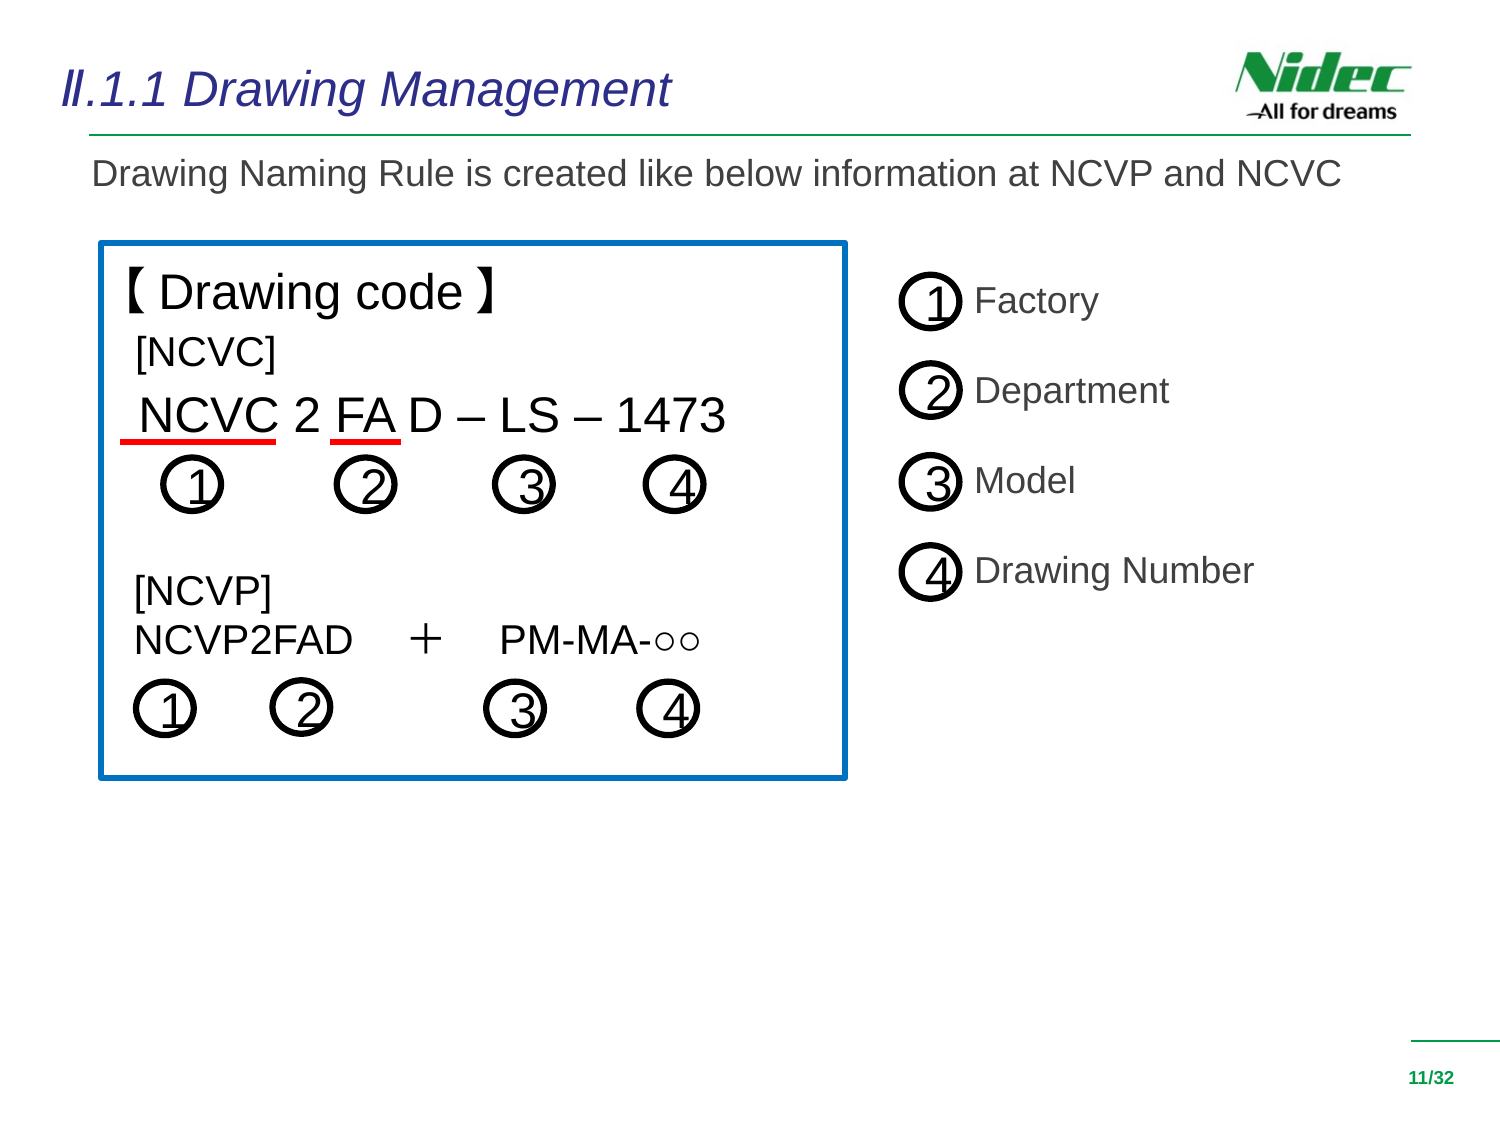

Ⅱ.1.1 Drawing Management
Drawing Naming Rule is created like below information at NCVP and NCVC

【Drawing code】
[NCVC]
NCVC 2 FA D – LS – 1473
1
2
3
4
[NCVP]
NCVP2FAD　＋　PM-MA-○○
2
1
3
4
Factory

Department

Model

Drawing Number
1
2
3
4